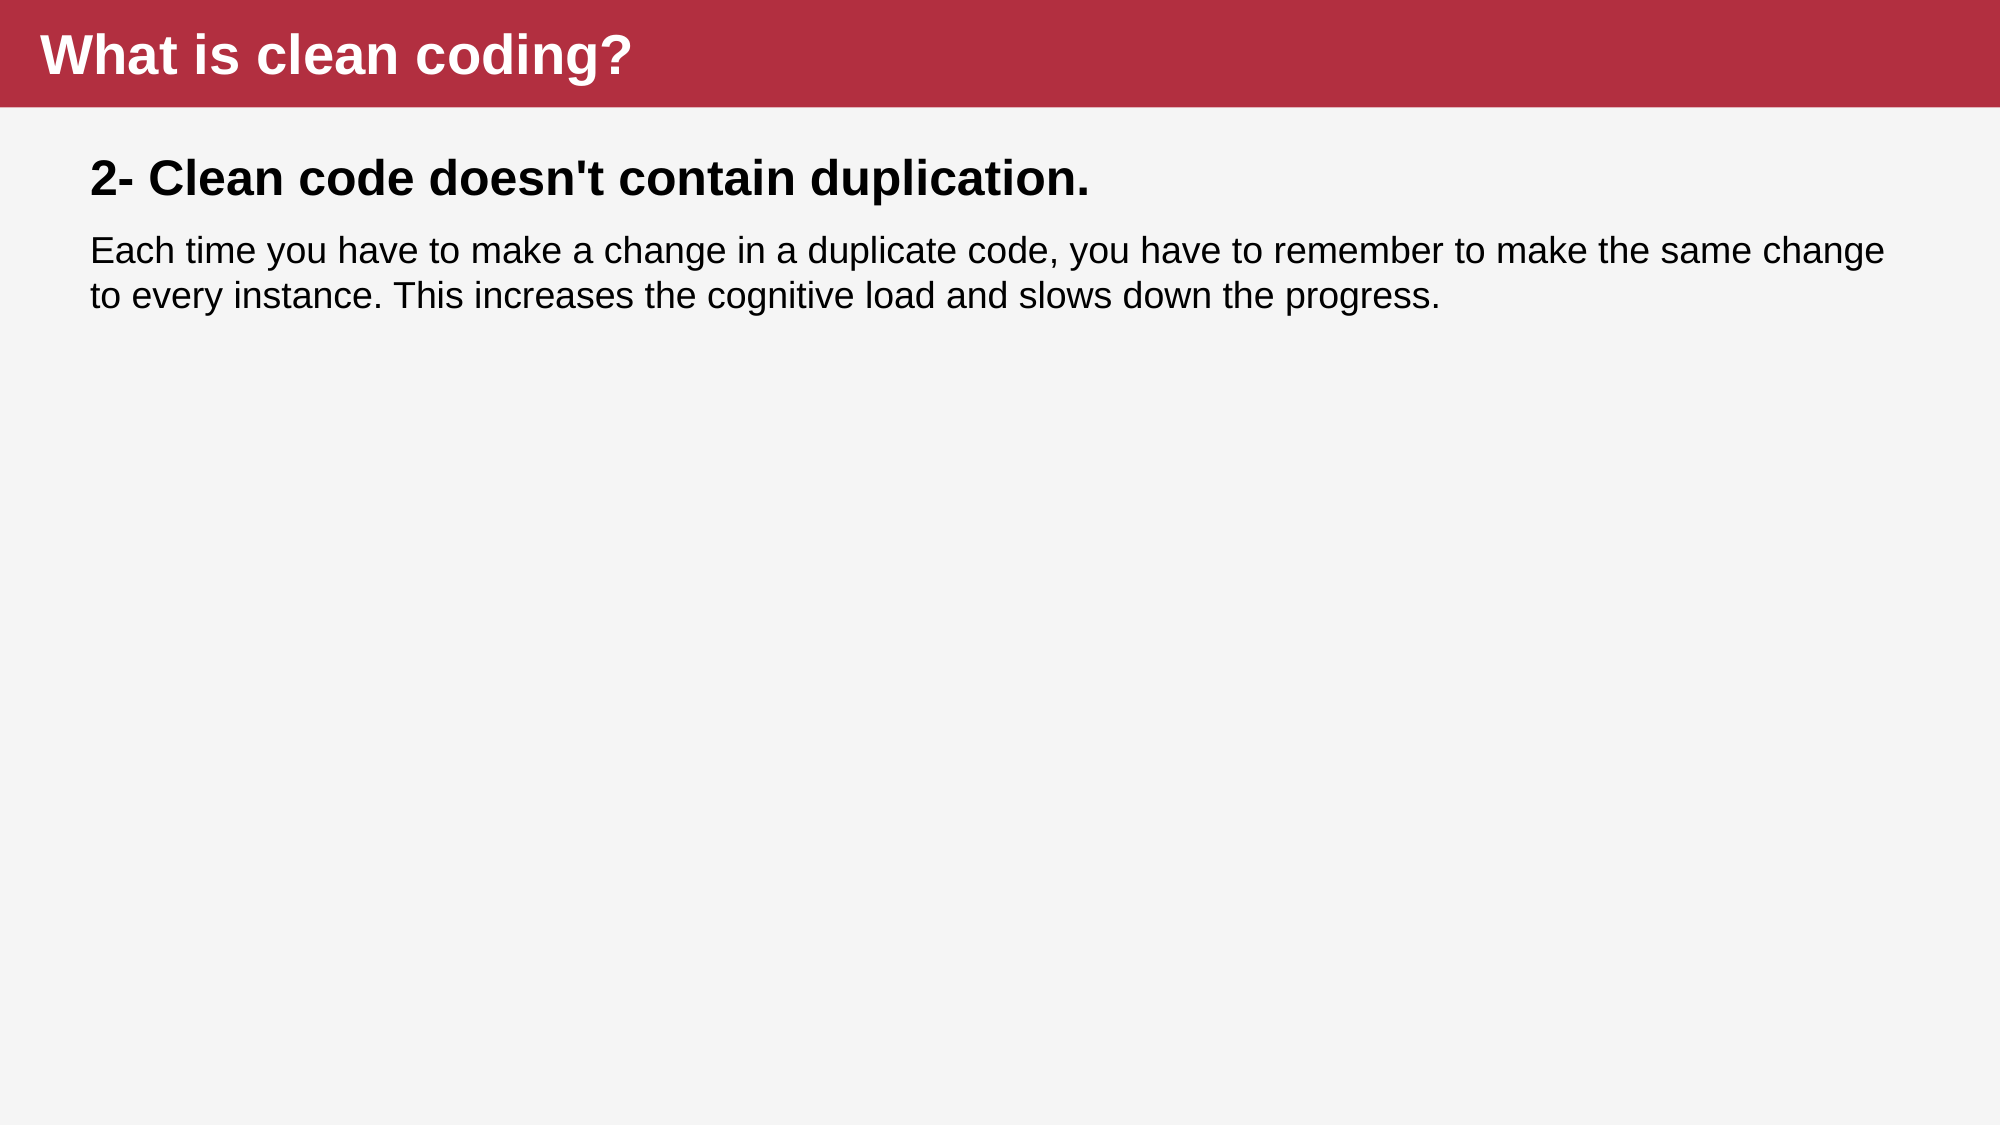

# What is clean coding?
2- Clean code doesn't contain duplication.
Each time you have to make a change in a duplicate code, you have to remember to make the same change to every instance. This increases the cognitive load and slows down the progress.